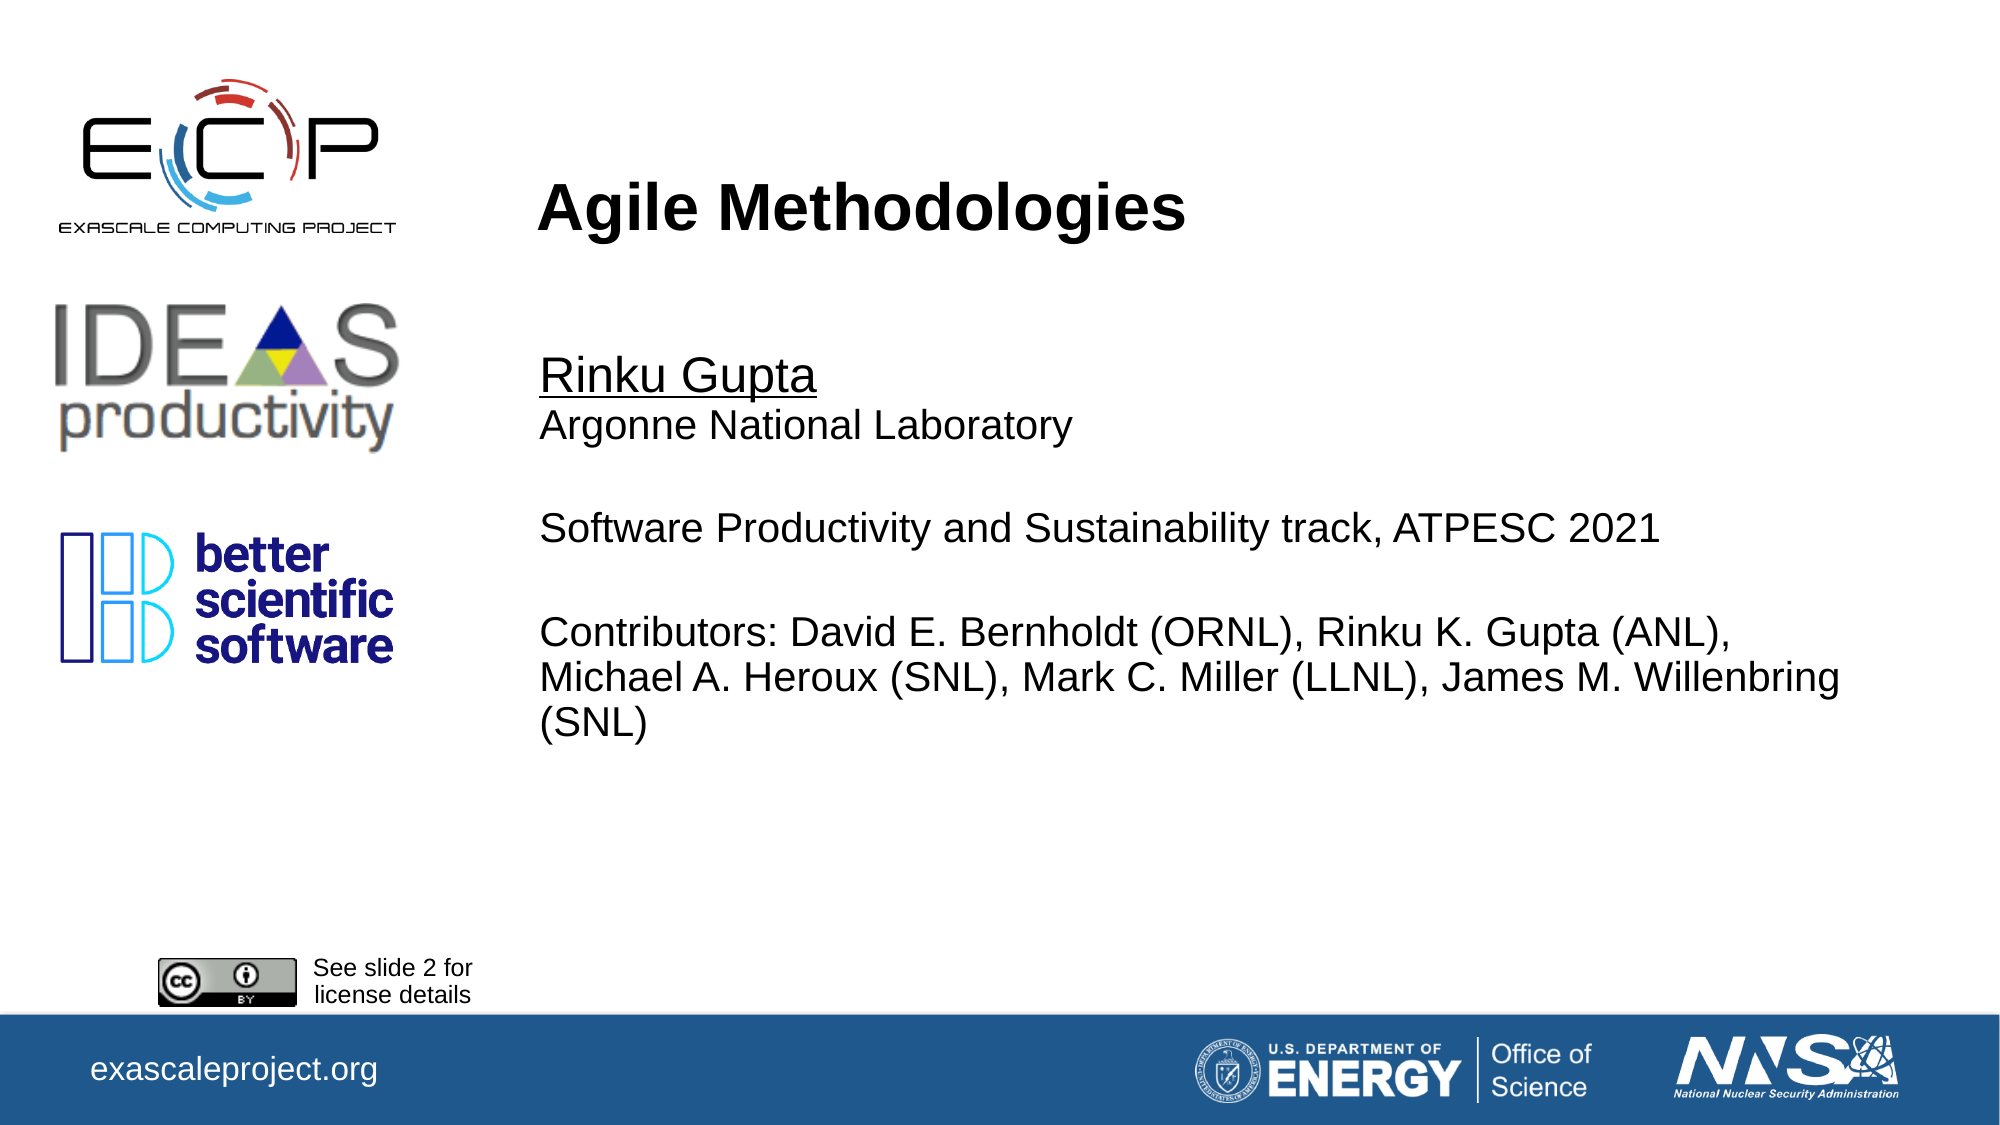

# Agile Methodologies
Rinku Gupta
Argonne National Laboratory
Software Productivity and Sustainability track, ATPESC 2021
Contributors: David E. Bernholdt (ORNL), Rinku K. Gupta (ANL), Michael A. Heroux (SNL), Mark C. Miller (LLNL), James M. Willenbring (SNL)